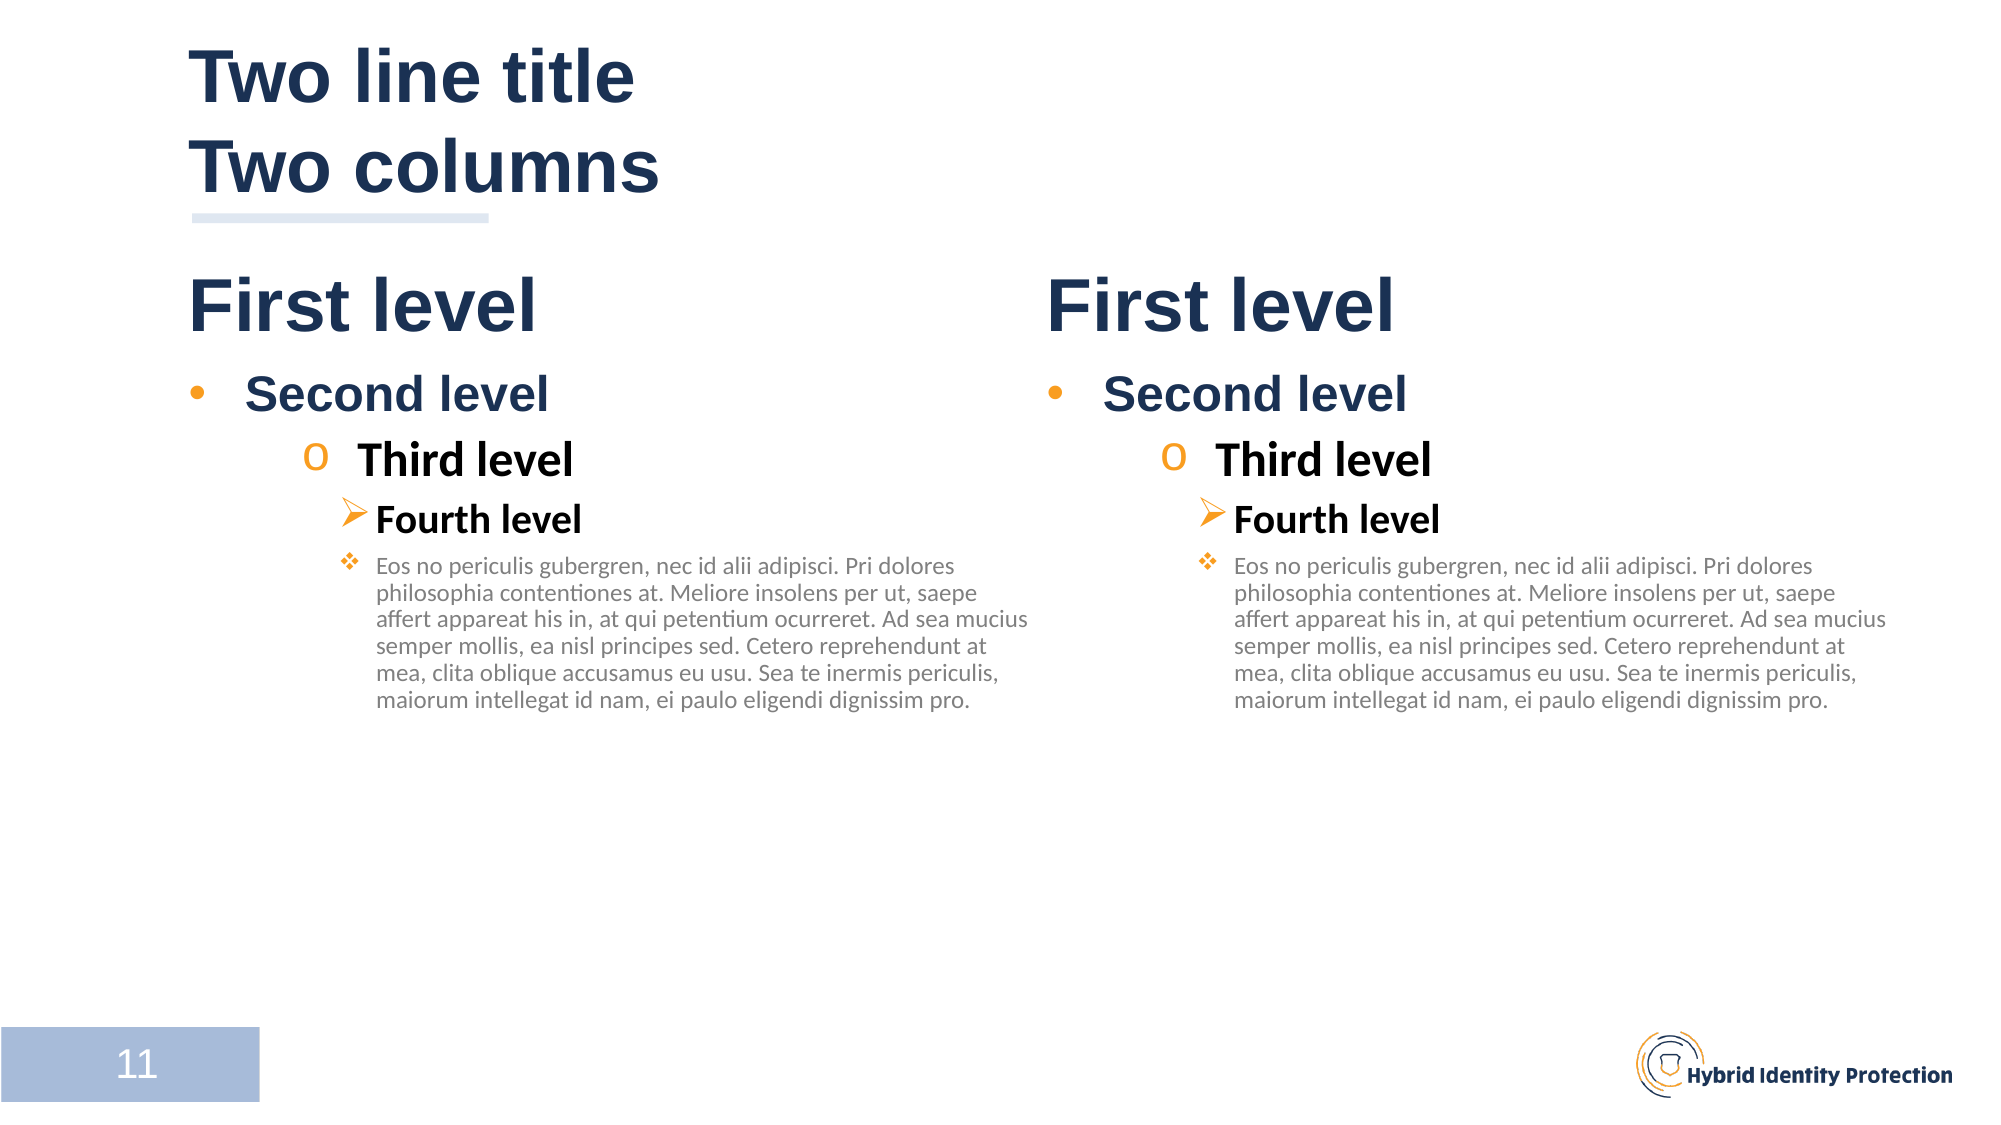

Two line title
Two columns
First level
Second level
Third level
Fourth level
Eos no periculis gubergren, nec id alii adipisci. Pri dolores philosophia contentiones at. Meliore insolens per ut, saepe affert appareat his in, at qui petentium ocurreret. Ad sea mucius semper mollis, ea nisl principes sed. Cetero reprehendunt at mea, clita oblique accusamus eu usu. Sea te inermis periculis, maiorum intellegat id nam, ei paulo eligendi dignissim pro.
First level
Second level
Third level
Fourth level
Eos no periculis gubergren, nec id alii adipisci. Pri dolores philosophia contentiones at. Meliore insolens per ut, saepe affert appareat his in, at qui petentium ocurreret. Ad sea mucius semper mollis, ea nisl principes sed. Cetero reprehendunt at mea, clita oblique accusamus eu usu. Sea te inermis periculis, maiorum intellegat id nam, ei paulo eligendi dignissim pro.